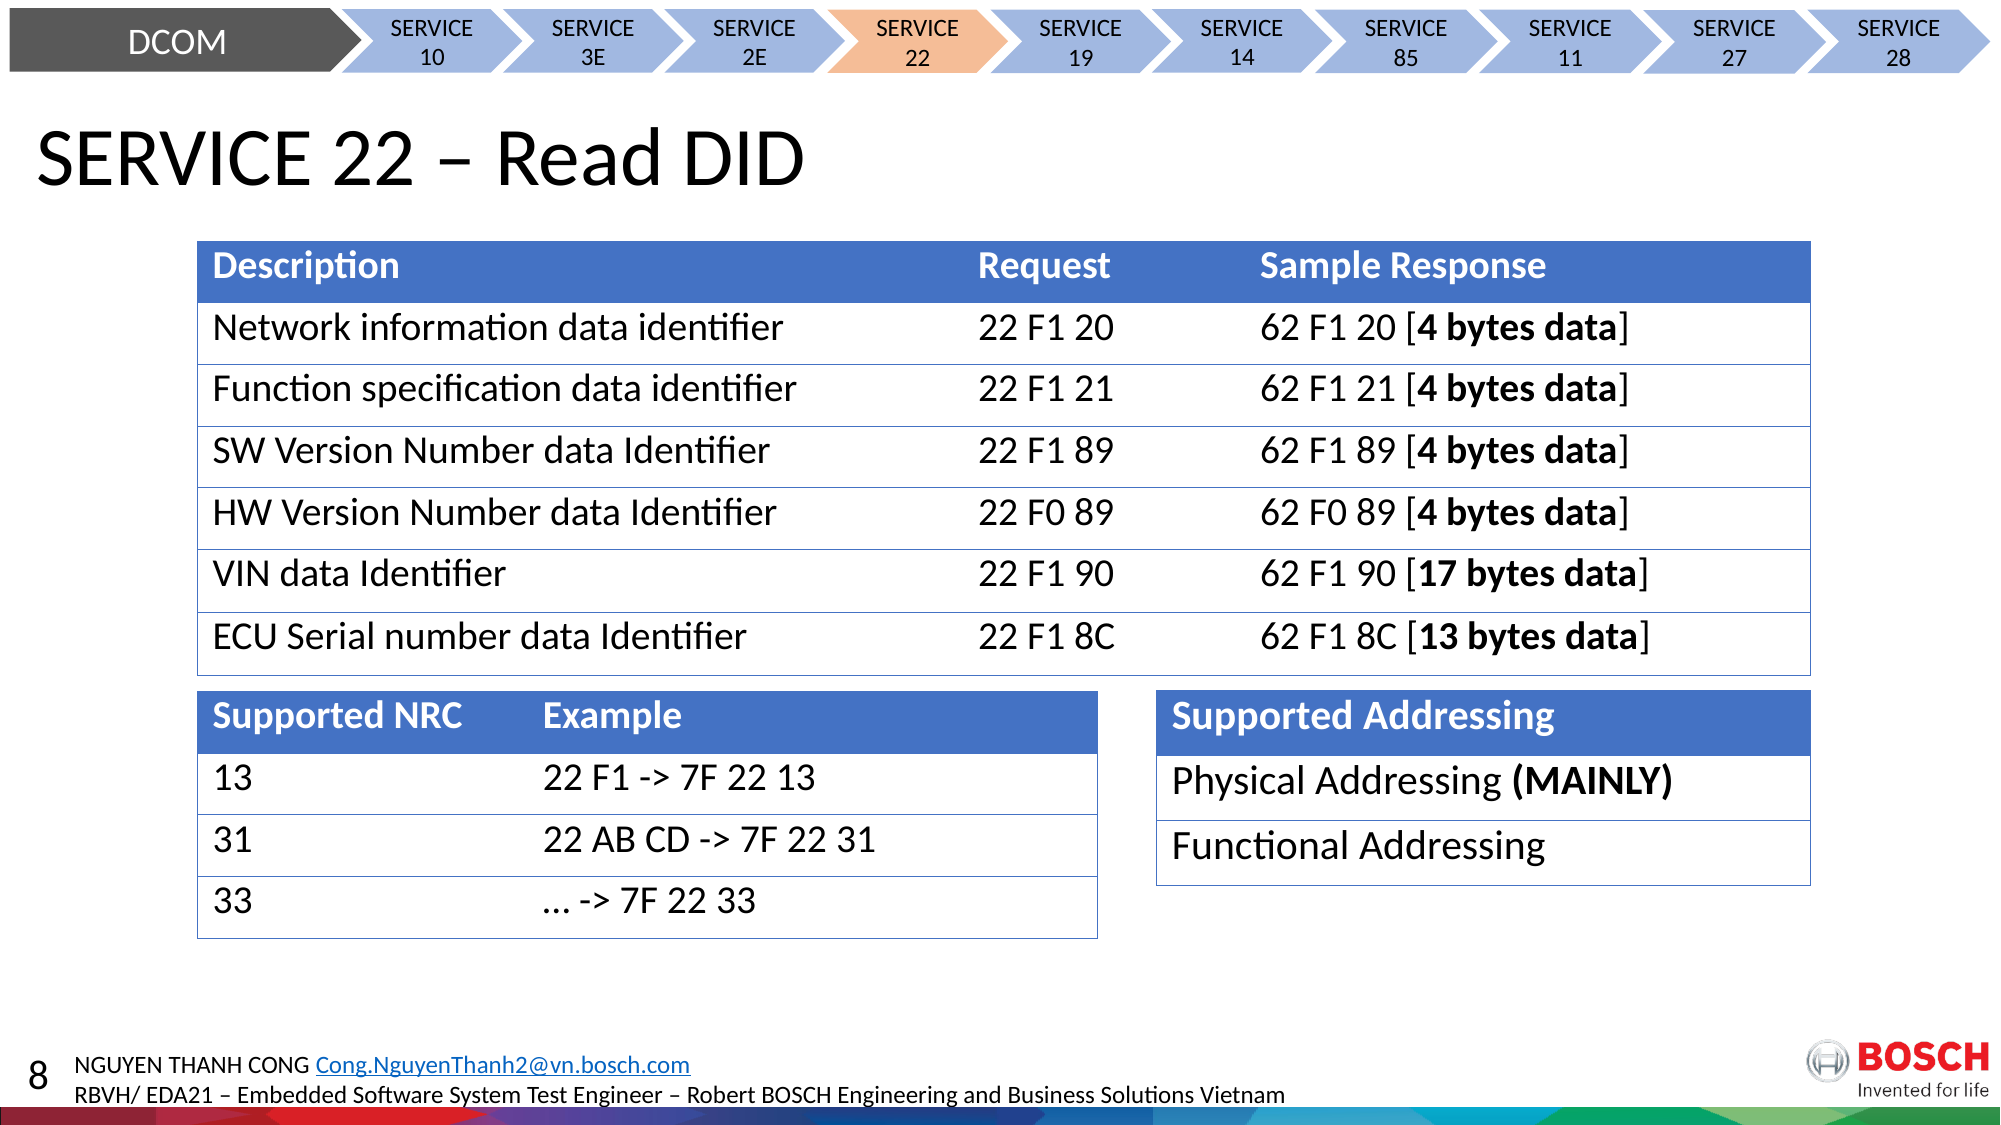

DCOM
SERVICE 10
SERVICE 3E
SERVICE 2E
SERVICE 14
SERVICE 22
SERVICE 19
SERVICE 85
SERVICE 11
SERVICE 28
SERVICE 27
# SERVICE 22 – Read DID
| Description | Request | Sample Response |
| --- | --- | --- |
| Network information data identifier | 22 F1 20 | 62 F1 20 [4 bytes data] |
| Function specification data identifier | 22 F1 21 | 62 F1 21 [4 bytes data] |
| SW Version Number data Identifier | 22 F1 89 | 62 F1 89 [4 bytes data] |
| HW Version Number data Identifier | 22 F0 89 | 62 F0 89 [4 bytes data] |
| VIN data Identifier | 22 F1 90 | 62 F1 90 [17 bytes data] |
| ECU Serial number data Identifier | 22 F1 8C | 62 F1 8C [13 bytes data] |
| Supported Addressing |
| --- |
| Physical Addressing (MAINLY) |
| Functional Addressing |
| Supported NRC | Example |
| --- | --- |
| 13 | 22 F1 -> 7F 22 13 |
| 31 | 22 AB CD -> 7F 22 31 |
| 33 | … -> 7F 22 33 |